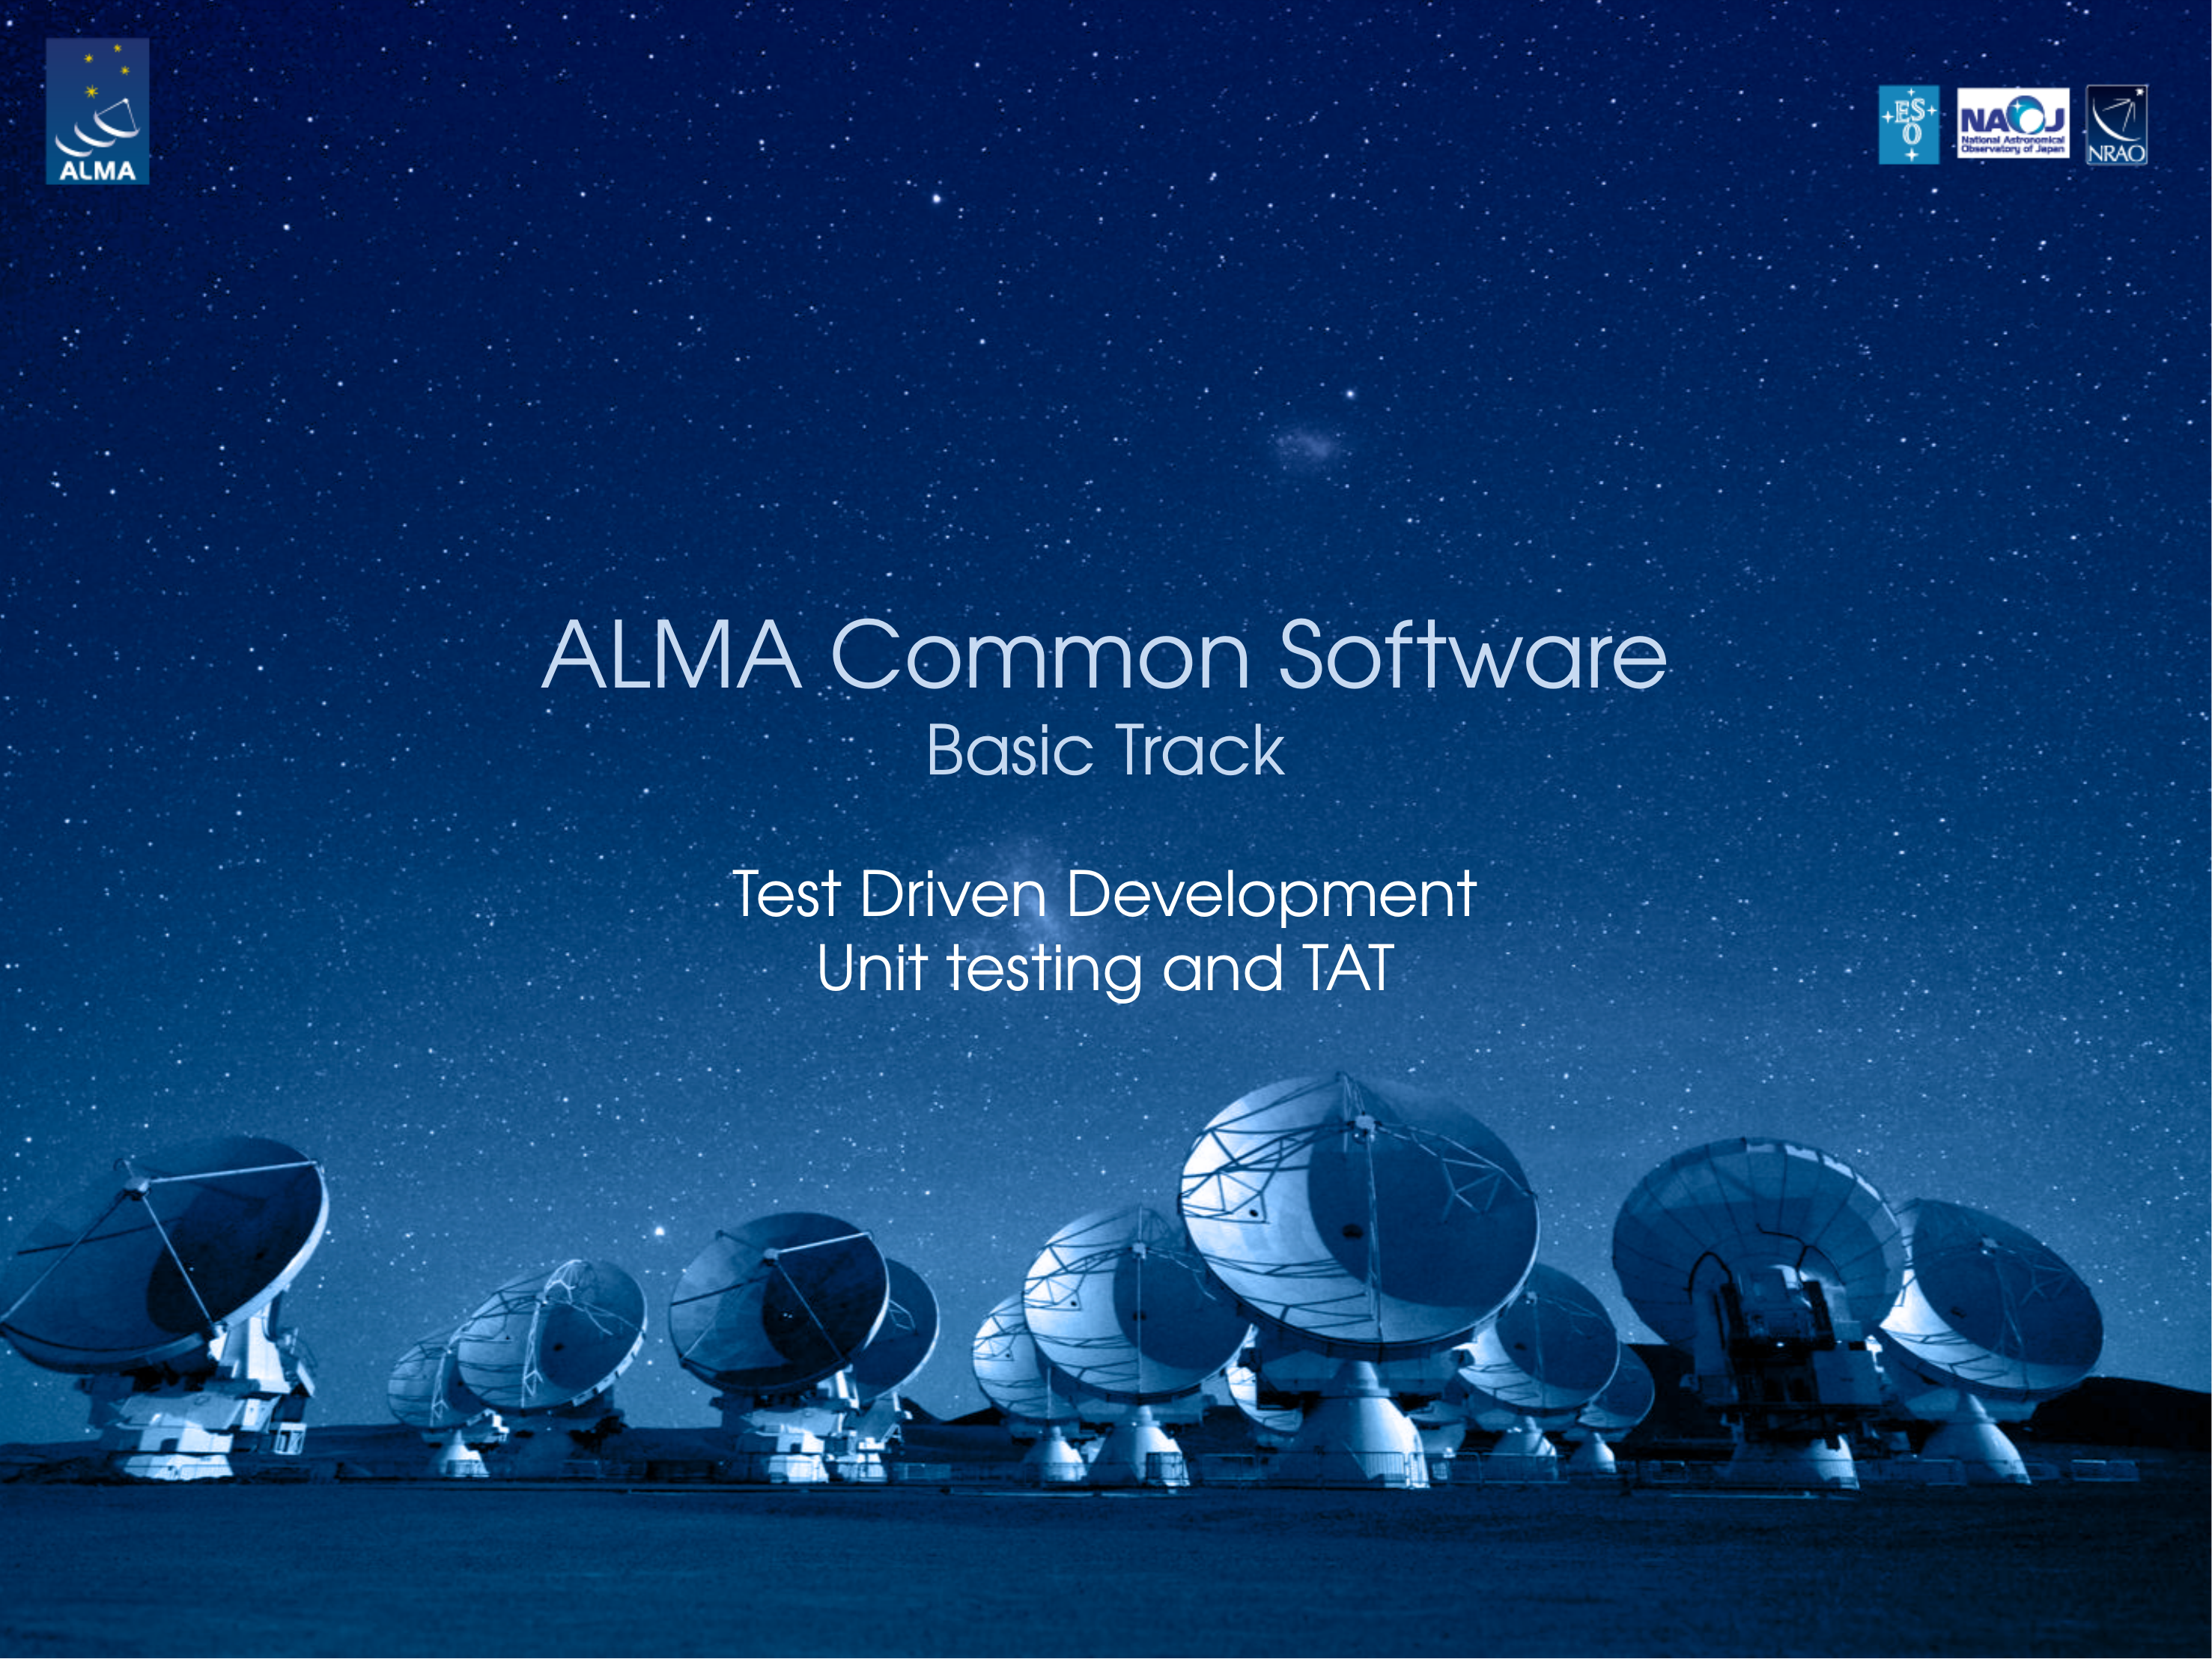

# ALMA Common Software Basic Track
Test Driven Development
Unit testing and TAT